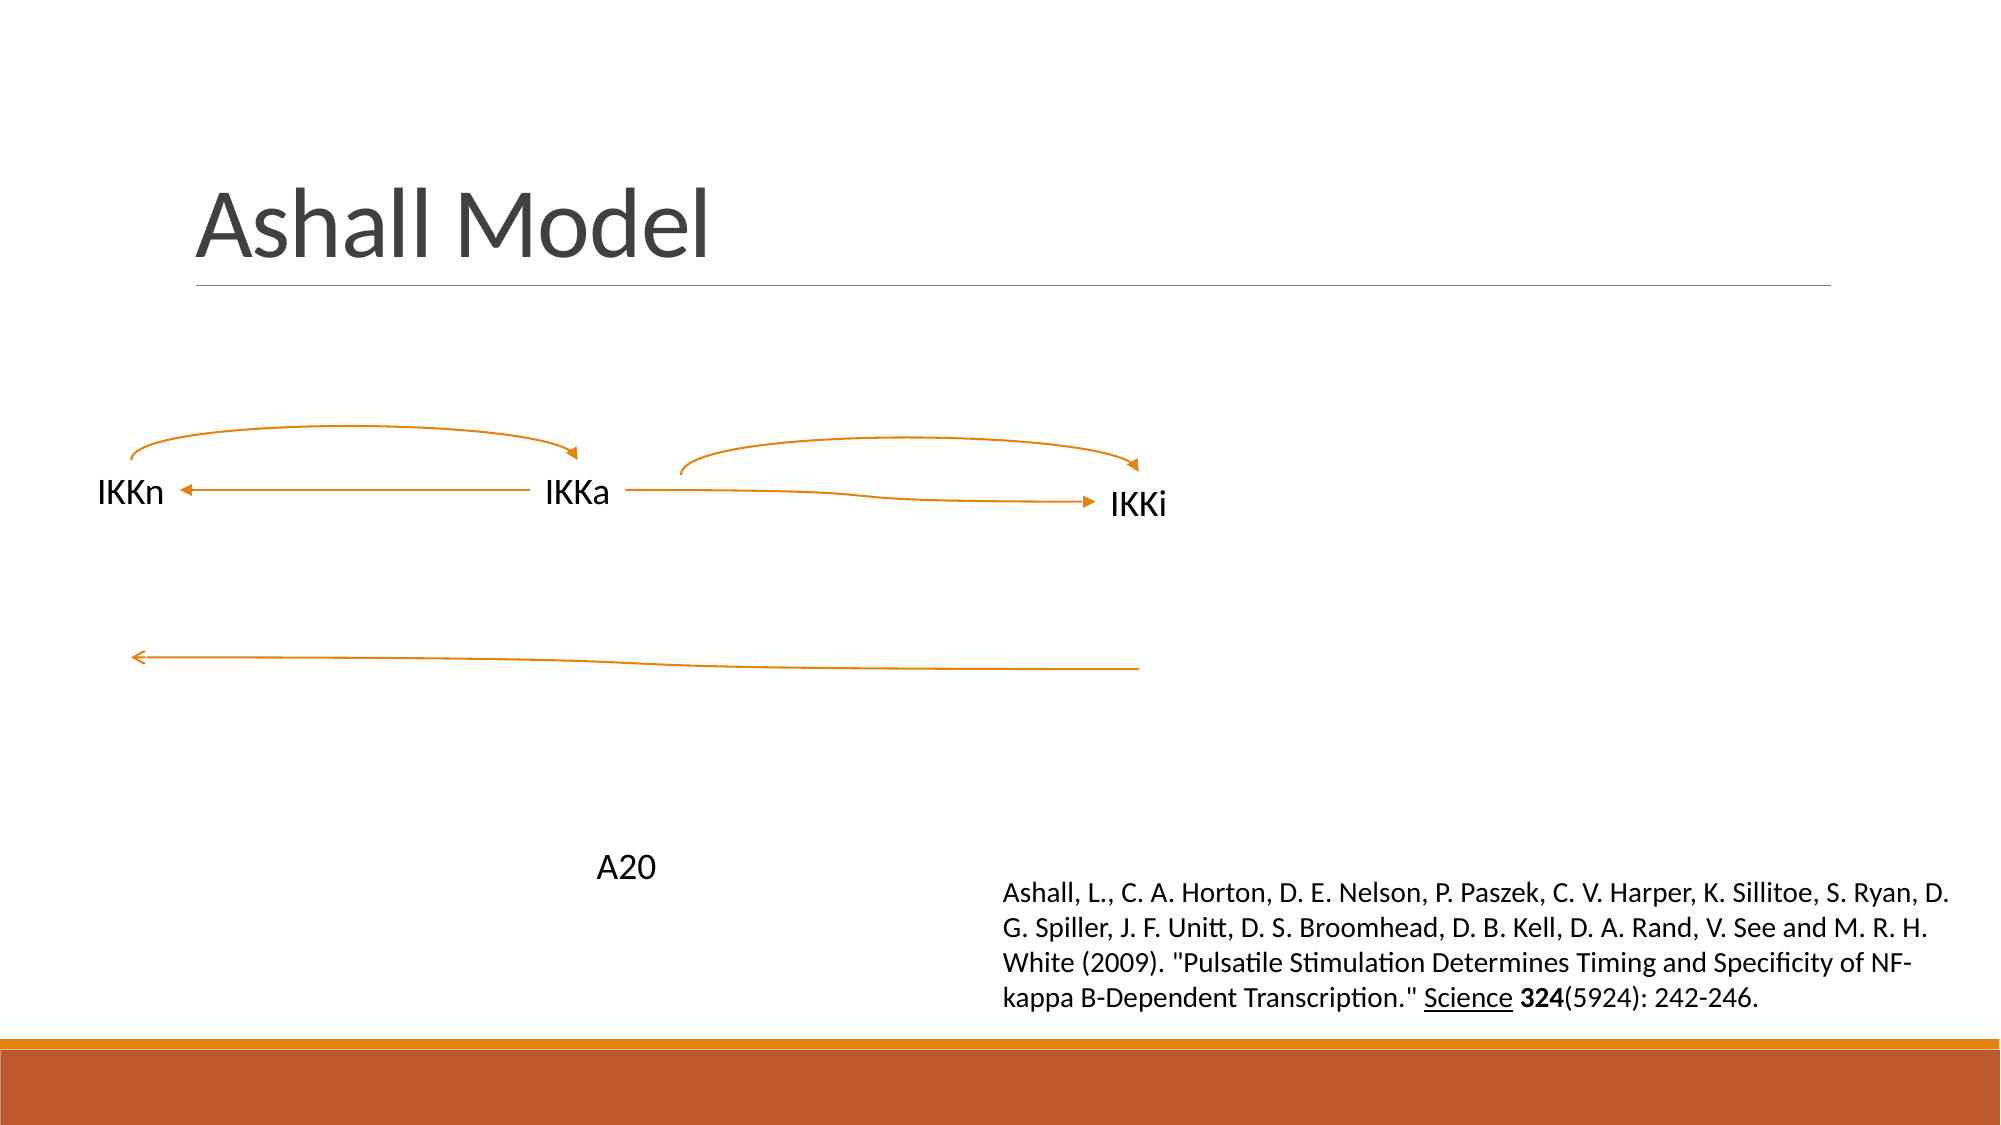

# Ashall Model
IKKn
IKKa
IKKi
A20
Ashall, L., C. A. Horton, D. E. Nelson, P. Paszek, C. V. Harper, K. Sillitoe, S. Ryan, D. G. Spiller, J. F. Unitt, D. S. Broomhead, D. B. Kell, D. A. Rand, V. See and M. R. H. White (2009). "Pulsatile Stimulation Determines Timing and Specificity of NF-kappa B-Dependent Transcription." Science 324(5924): 242-246.